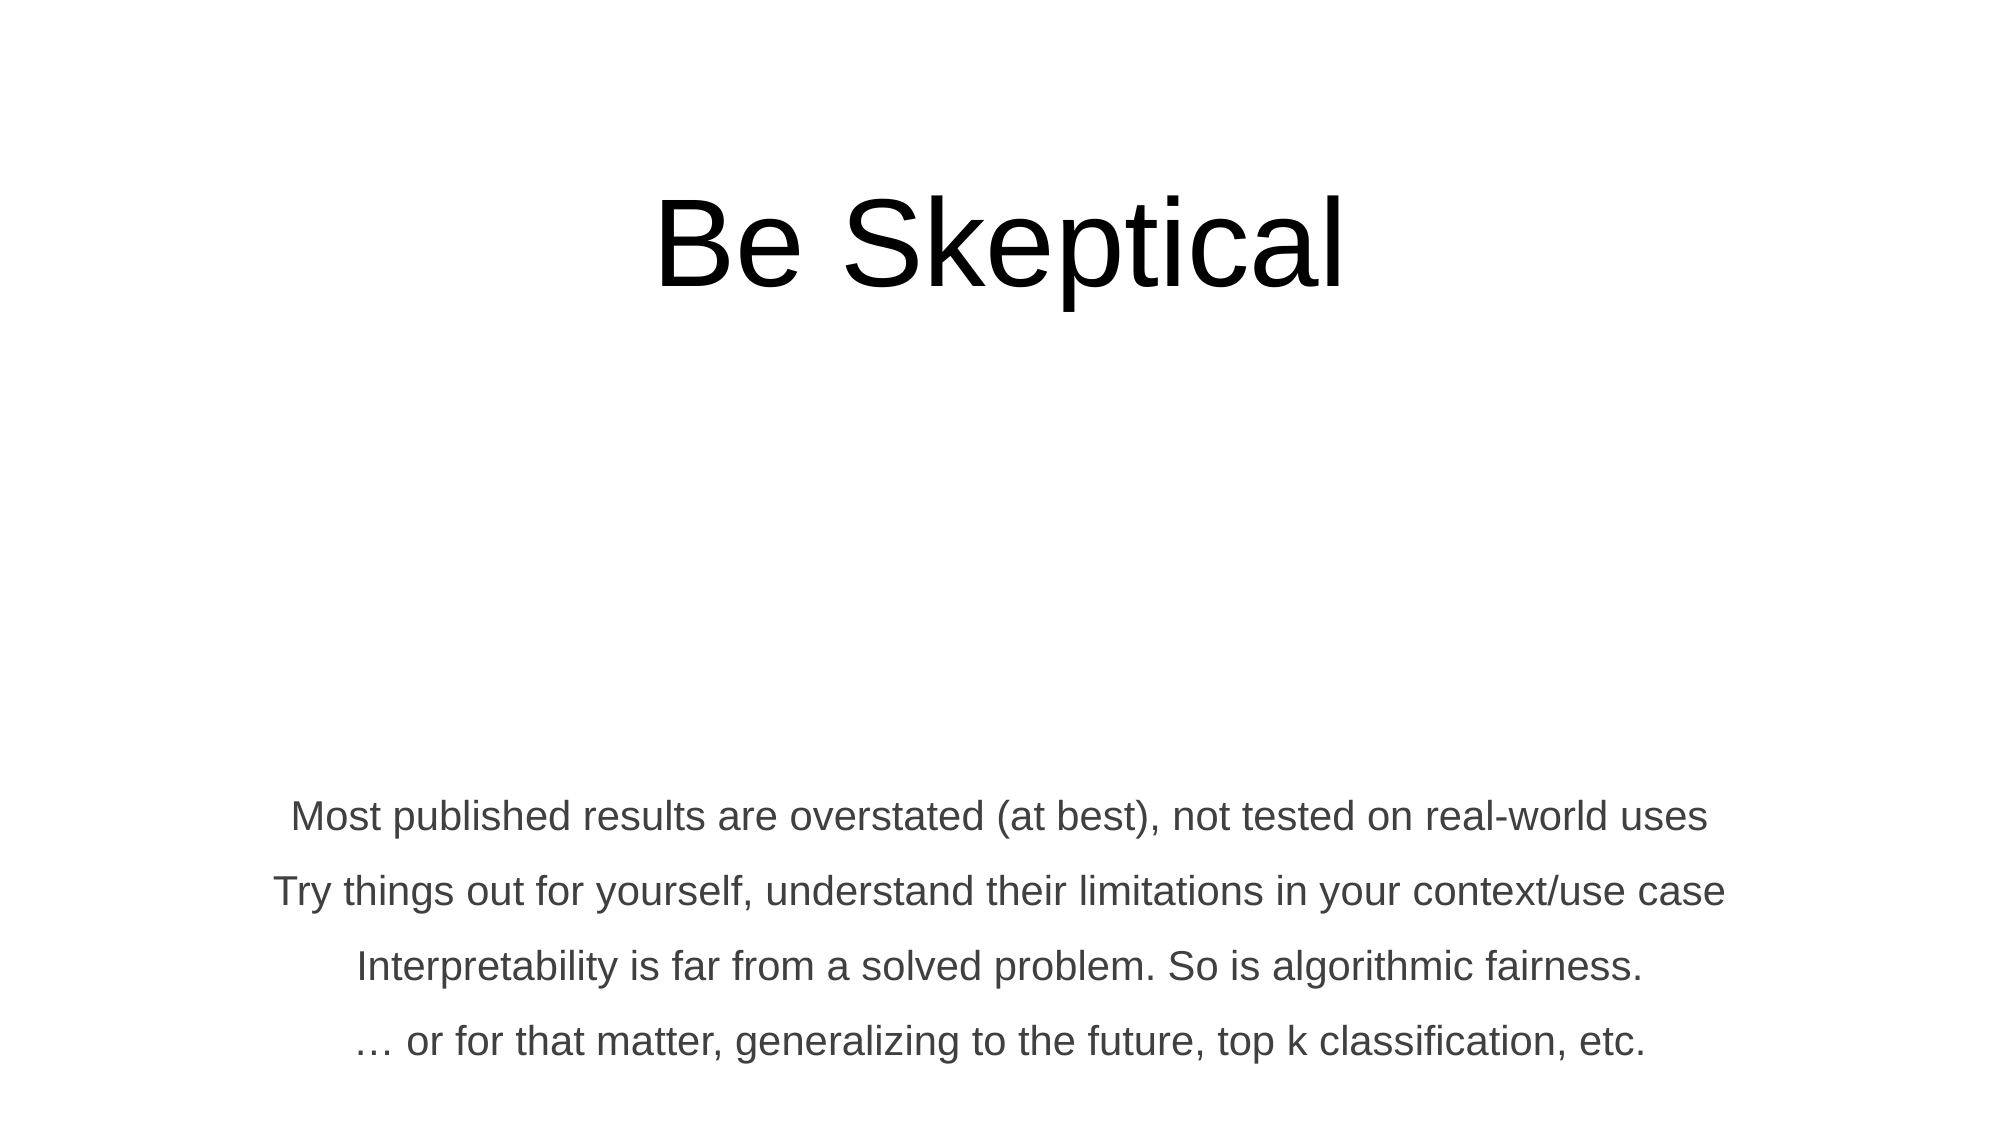

Be Skeptical
Most published results are overstated (at best), not tested on real-world uses
Try things out for yourself, understand their limitations in your context/use case
Interpretability is far from a solved problem. So is algorithmic fairness.
… or for that matter, generalizing to the future, top k classification, etc.